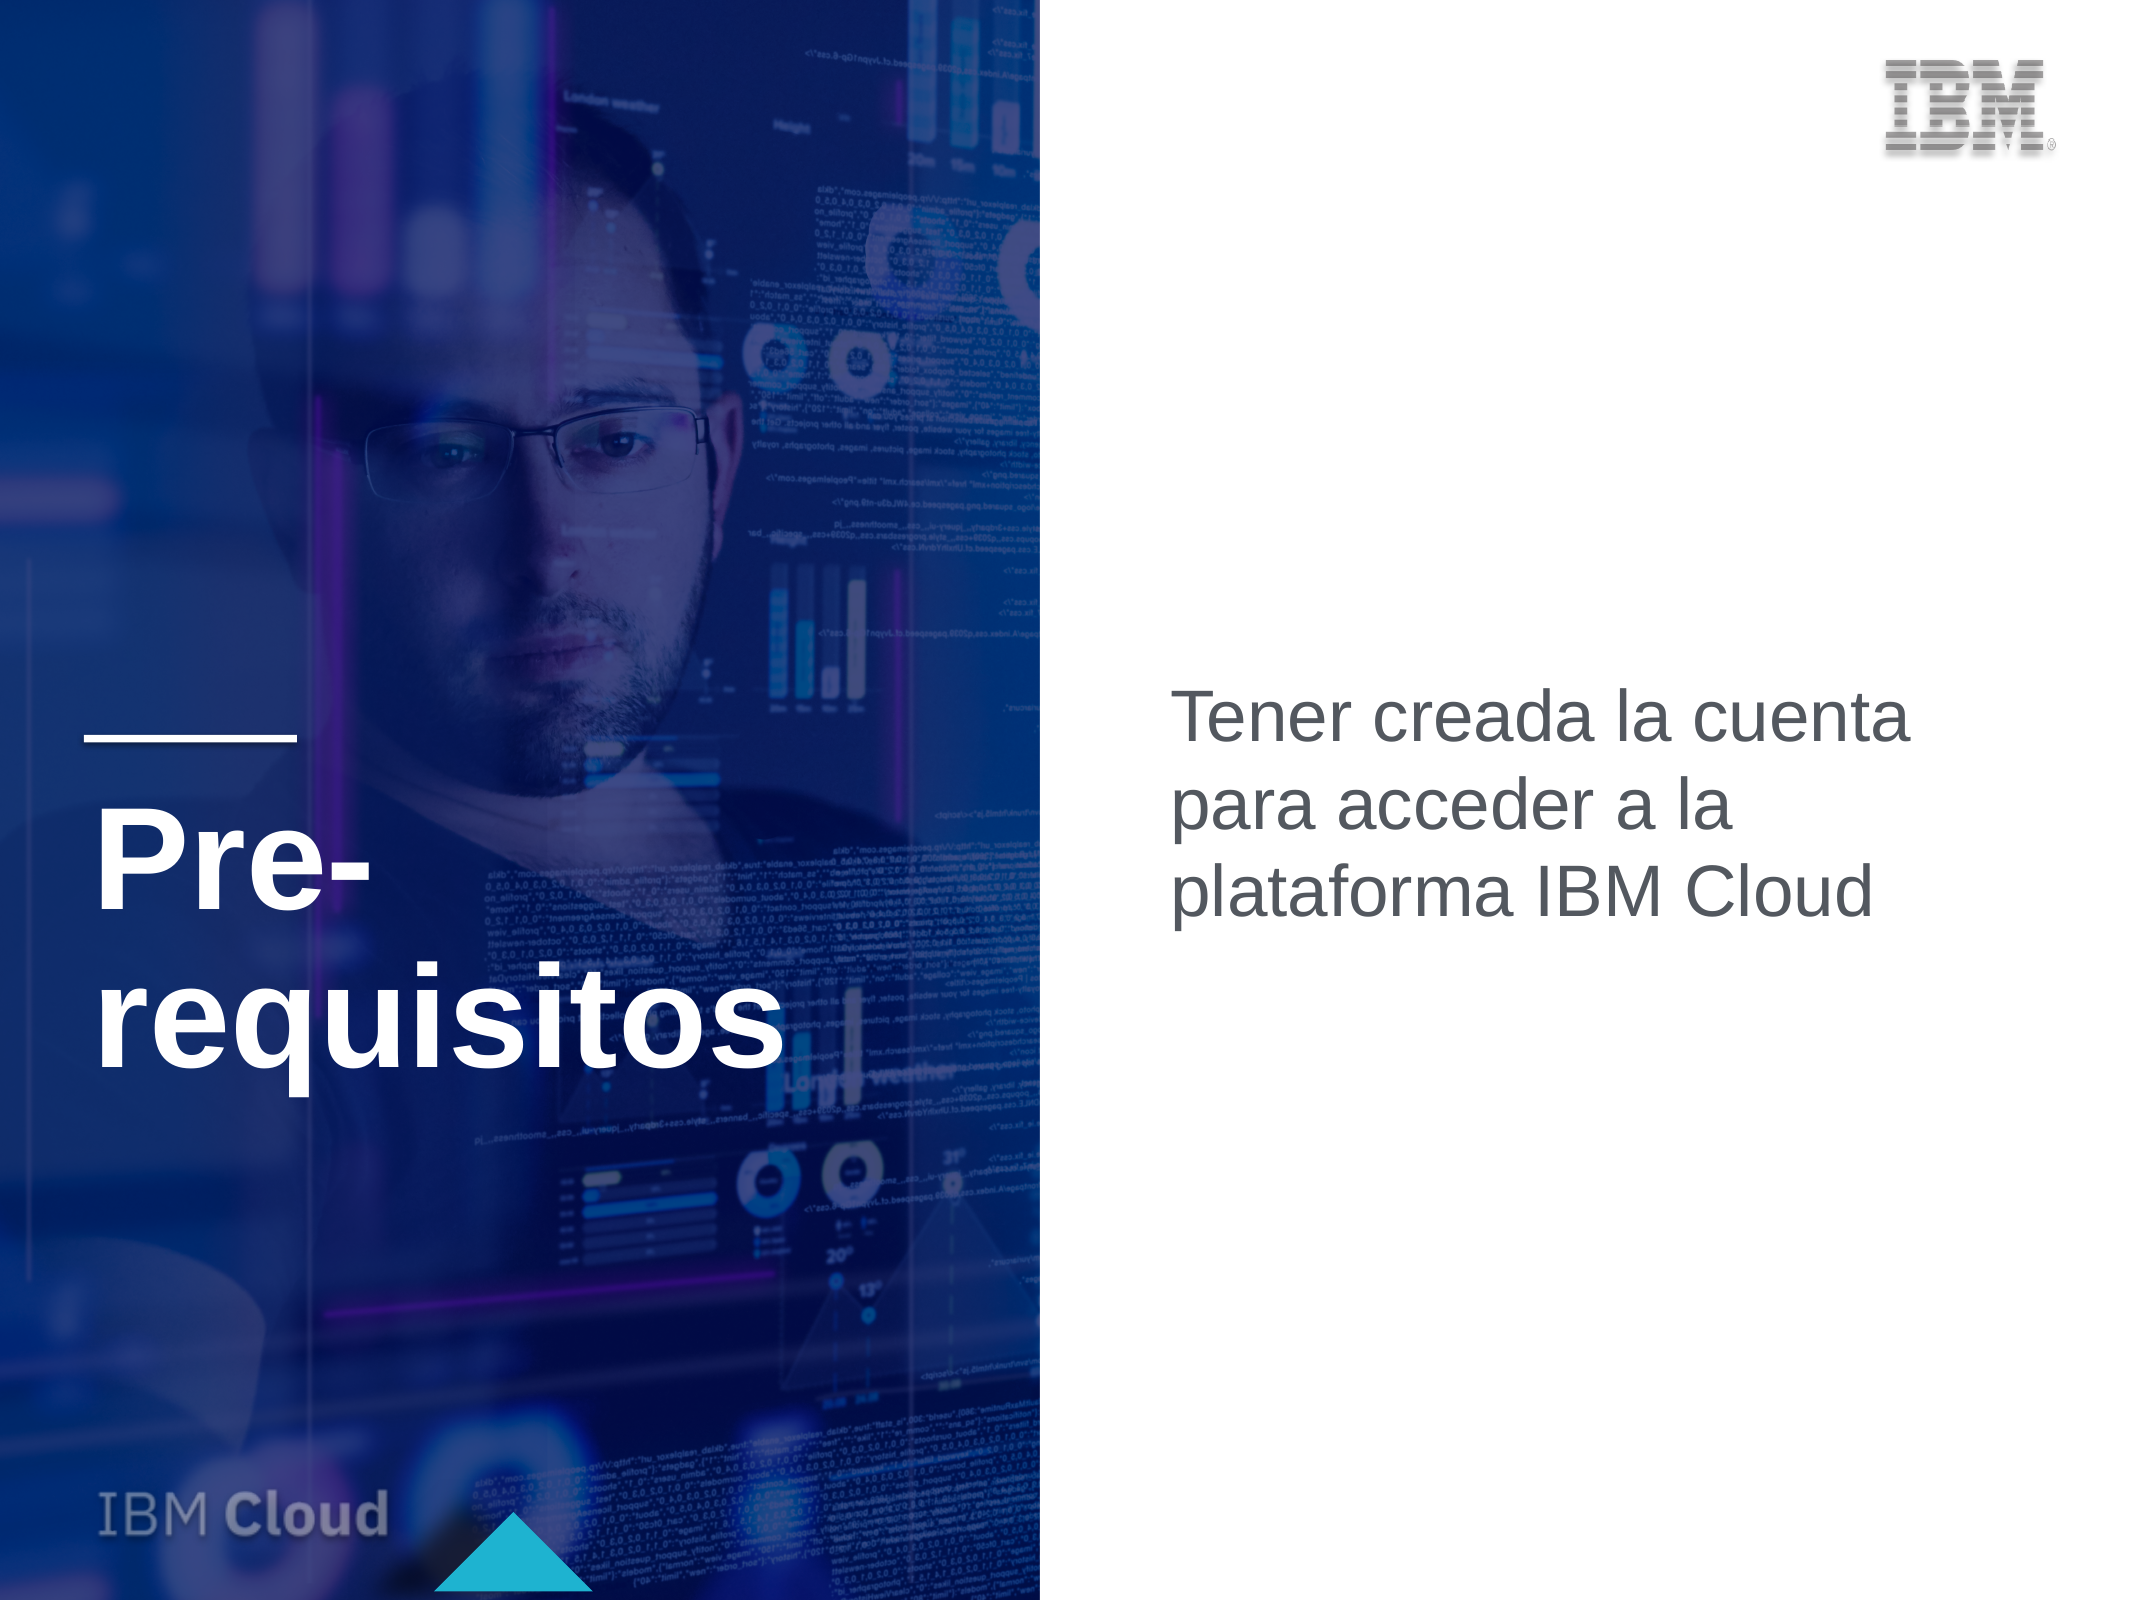

Tener creada la cuenta para acceder a la plataforma IBM Cloud

Pre-requisitos